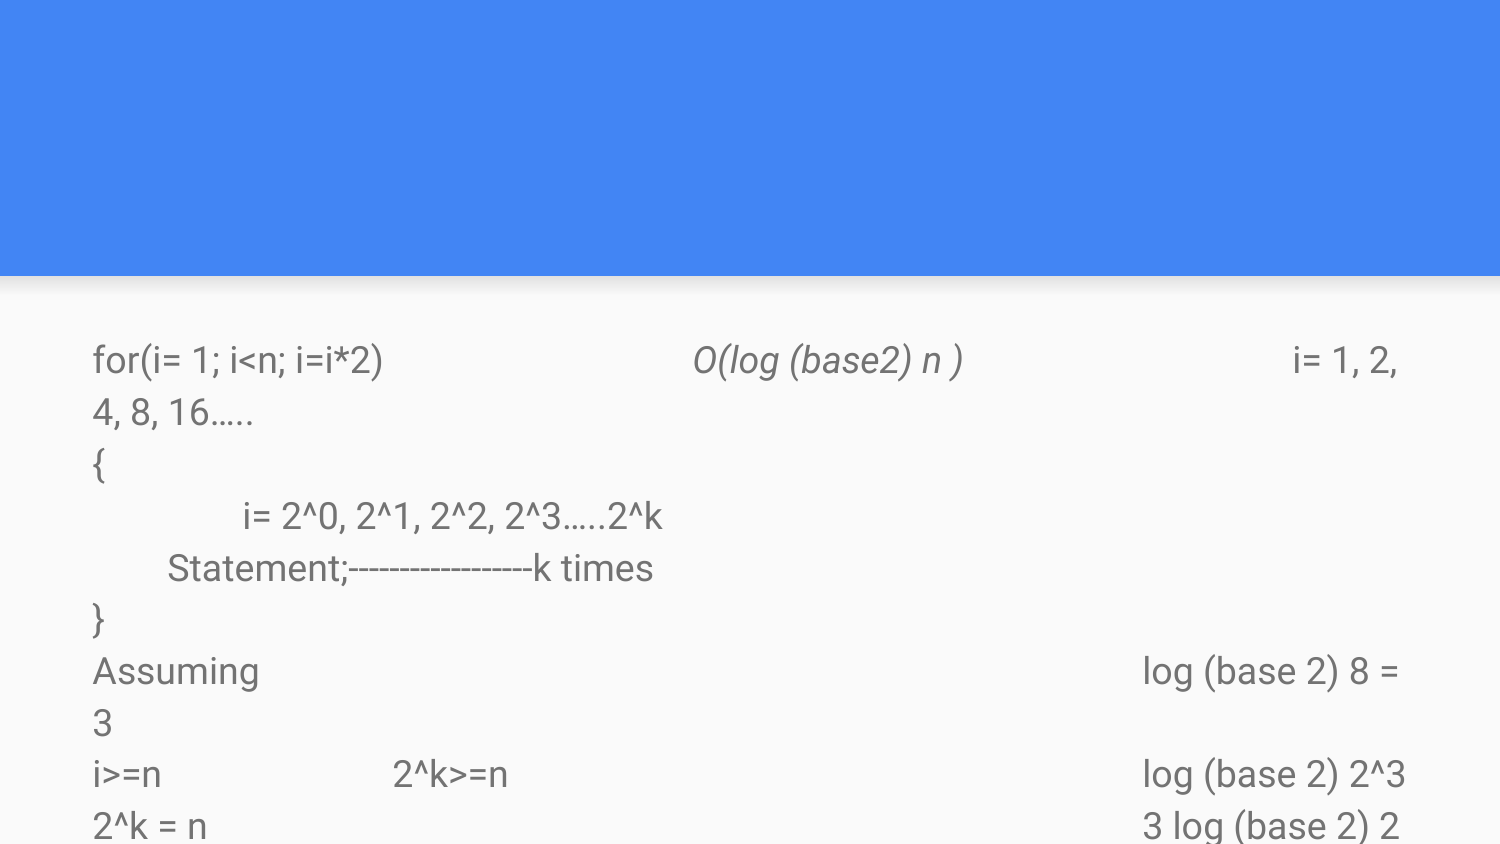

#
for(i= 1; i<n; i=i*2)			O(log (base2) n )			i= 1, 2, 4, 8, 16…..
{ 									i= 2^0, 2^1, 2^2, 2^3…..2^k
Statement;------------------k times
}
Assuming						log (base 2) 8 = 3
i>=n		2^k>=n					log (base 2) 2^3
2^k = n							3 log (base 2) 2
log 2^k = log n					3 *1 = 3
K = log(base2) n